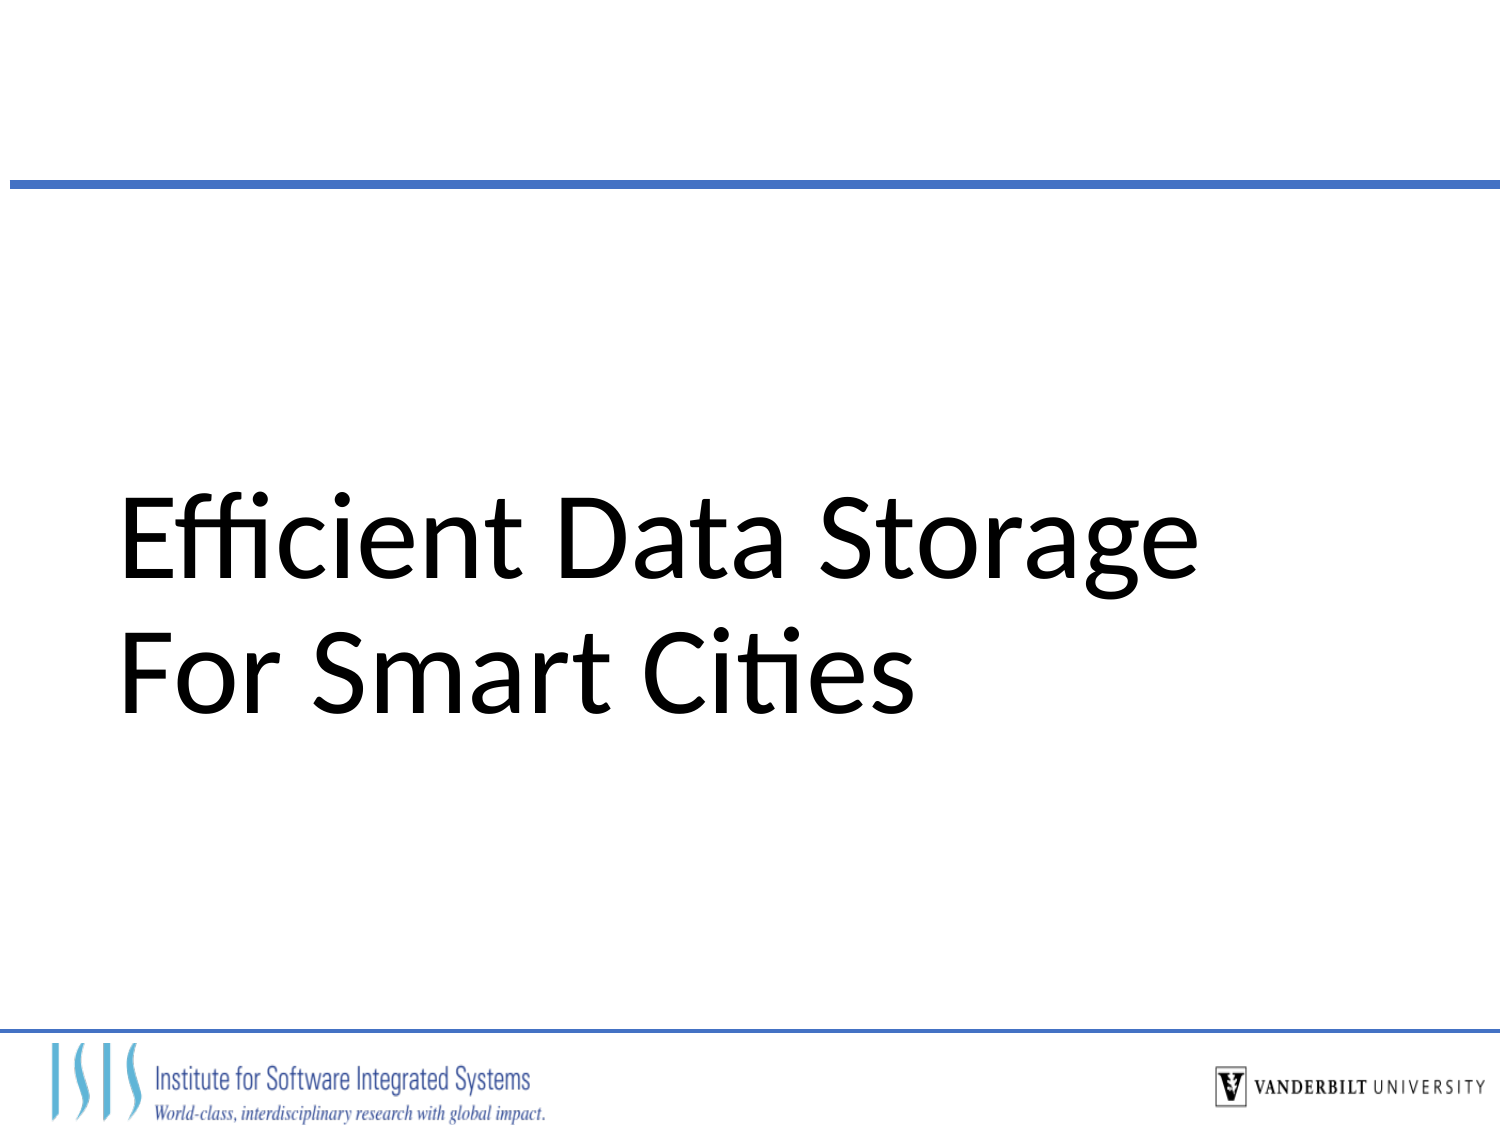

# Efficient Data Storage For Smart Cities